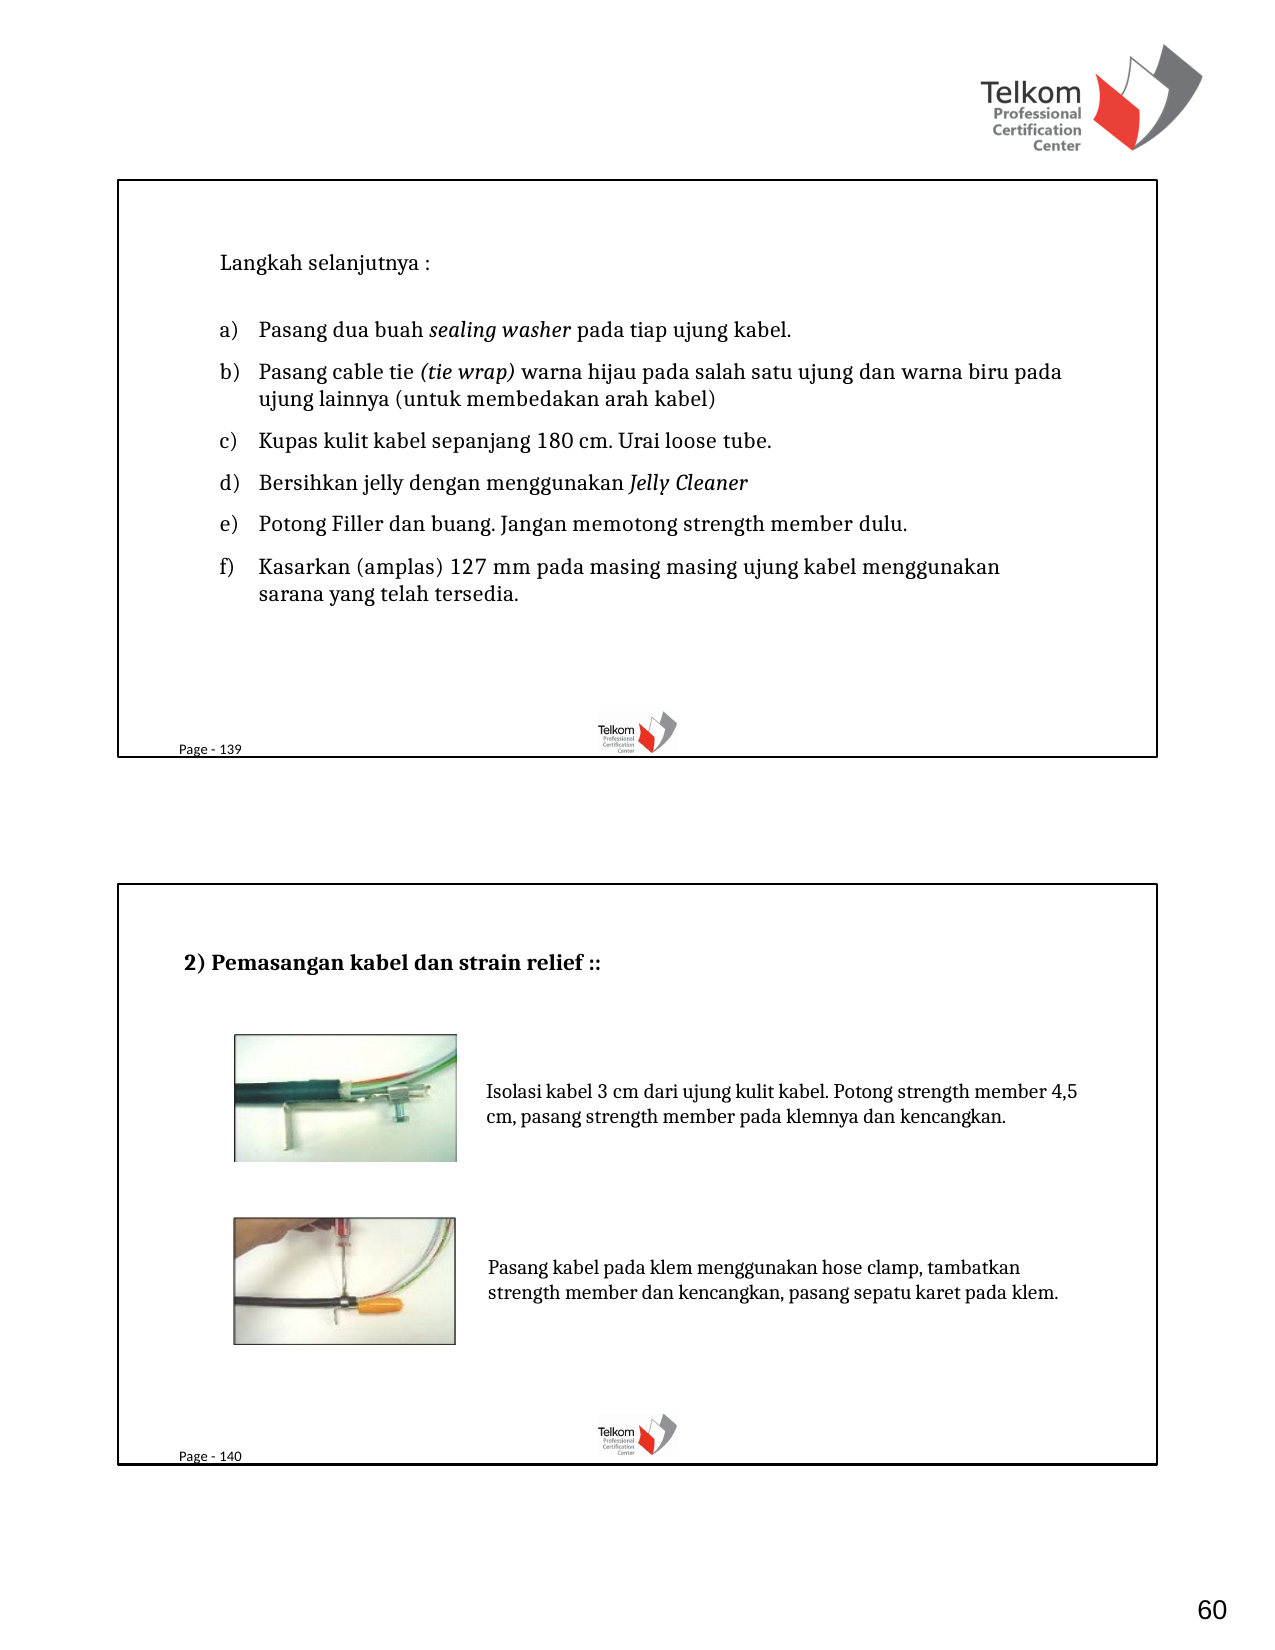

Langkah selanjutnya :

Pasang dua buah sealing washer pada tiap ujung kabel.
Pasang cable tie (tie wrap) warna hijau pada salah satu ujung dan warna biru pada  ujung lainnya (untuk membedakan arah kabel)
Kupas kulit kabel sepanjang 180 cm. Urai loose tube.
Bersihkan jelly dengan menggunakan Jelly Cleaner
Potong Filler dan buang. Jangan memotong strength member dulu.
Kasarkan (amplas) 127 mm pada masing masing ujung kabel menggunakan  sarana yang telah tersedia.

Page - 139

2) Pemasangan kabel dan strain relief ::

Isolasi kabel 3 cm dari ujung kulit kabel. Potong strength member 4,5  cm, pasang strength member pada klemnya dan kencangkan.

Pasang kabel pada klem menggunakan hose clamp, tambatkan  strength member dan kencangkan, pasang sepatu karet pada klem.

Page - 140

60